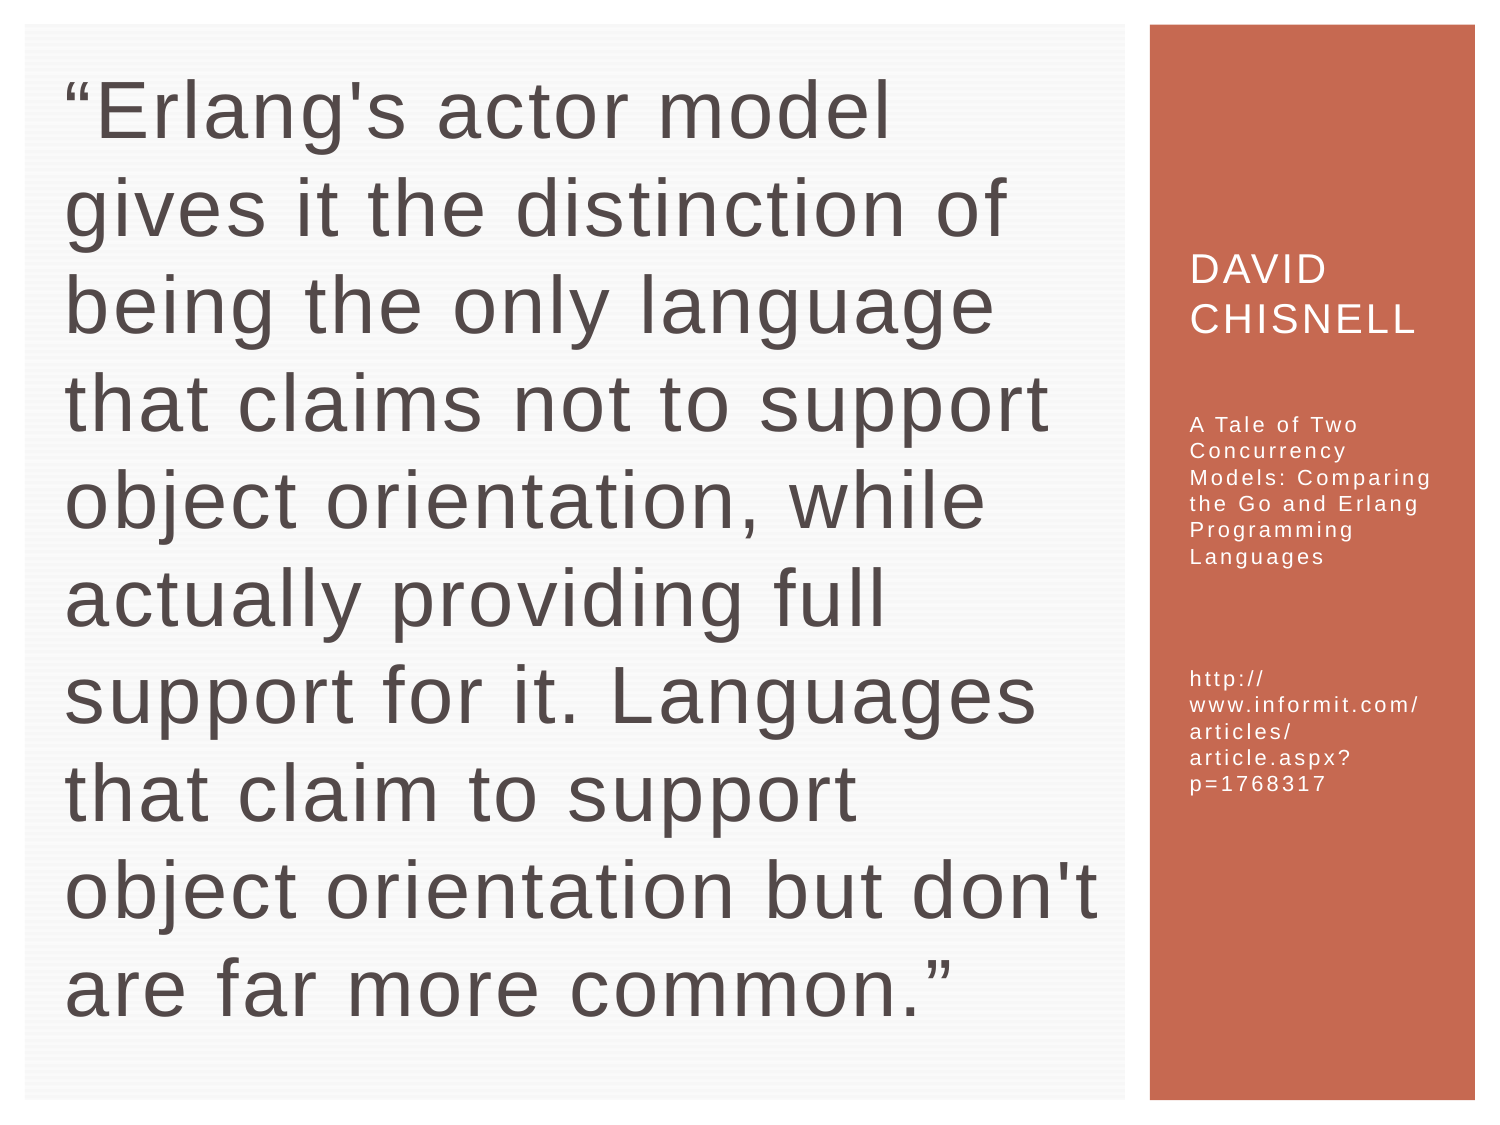

“Erlang's actor model gives it the distinction of being the only language that claims not to support object orientation, while actually providing full support for it. Languages that claim to support object orientation but don't are far more common.”
# David CHISNELL

A Tale of Two Concurrency Models: Comparing the Go and Erlang Programming Languages

http://www.informit.com/articles/article.aspx?p=1768317